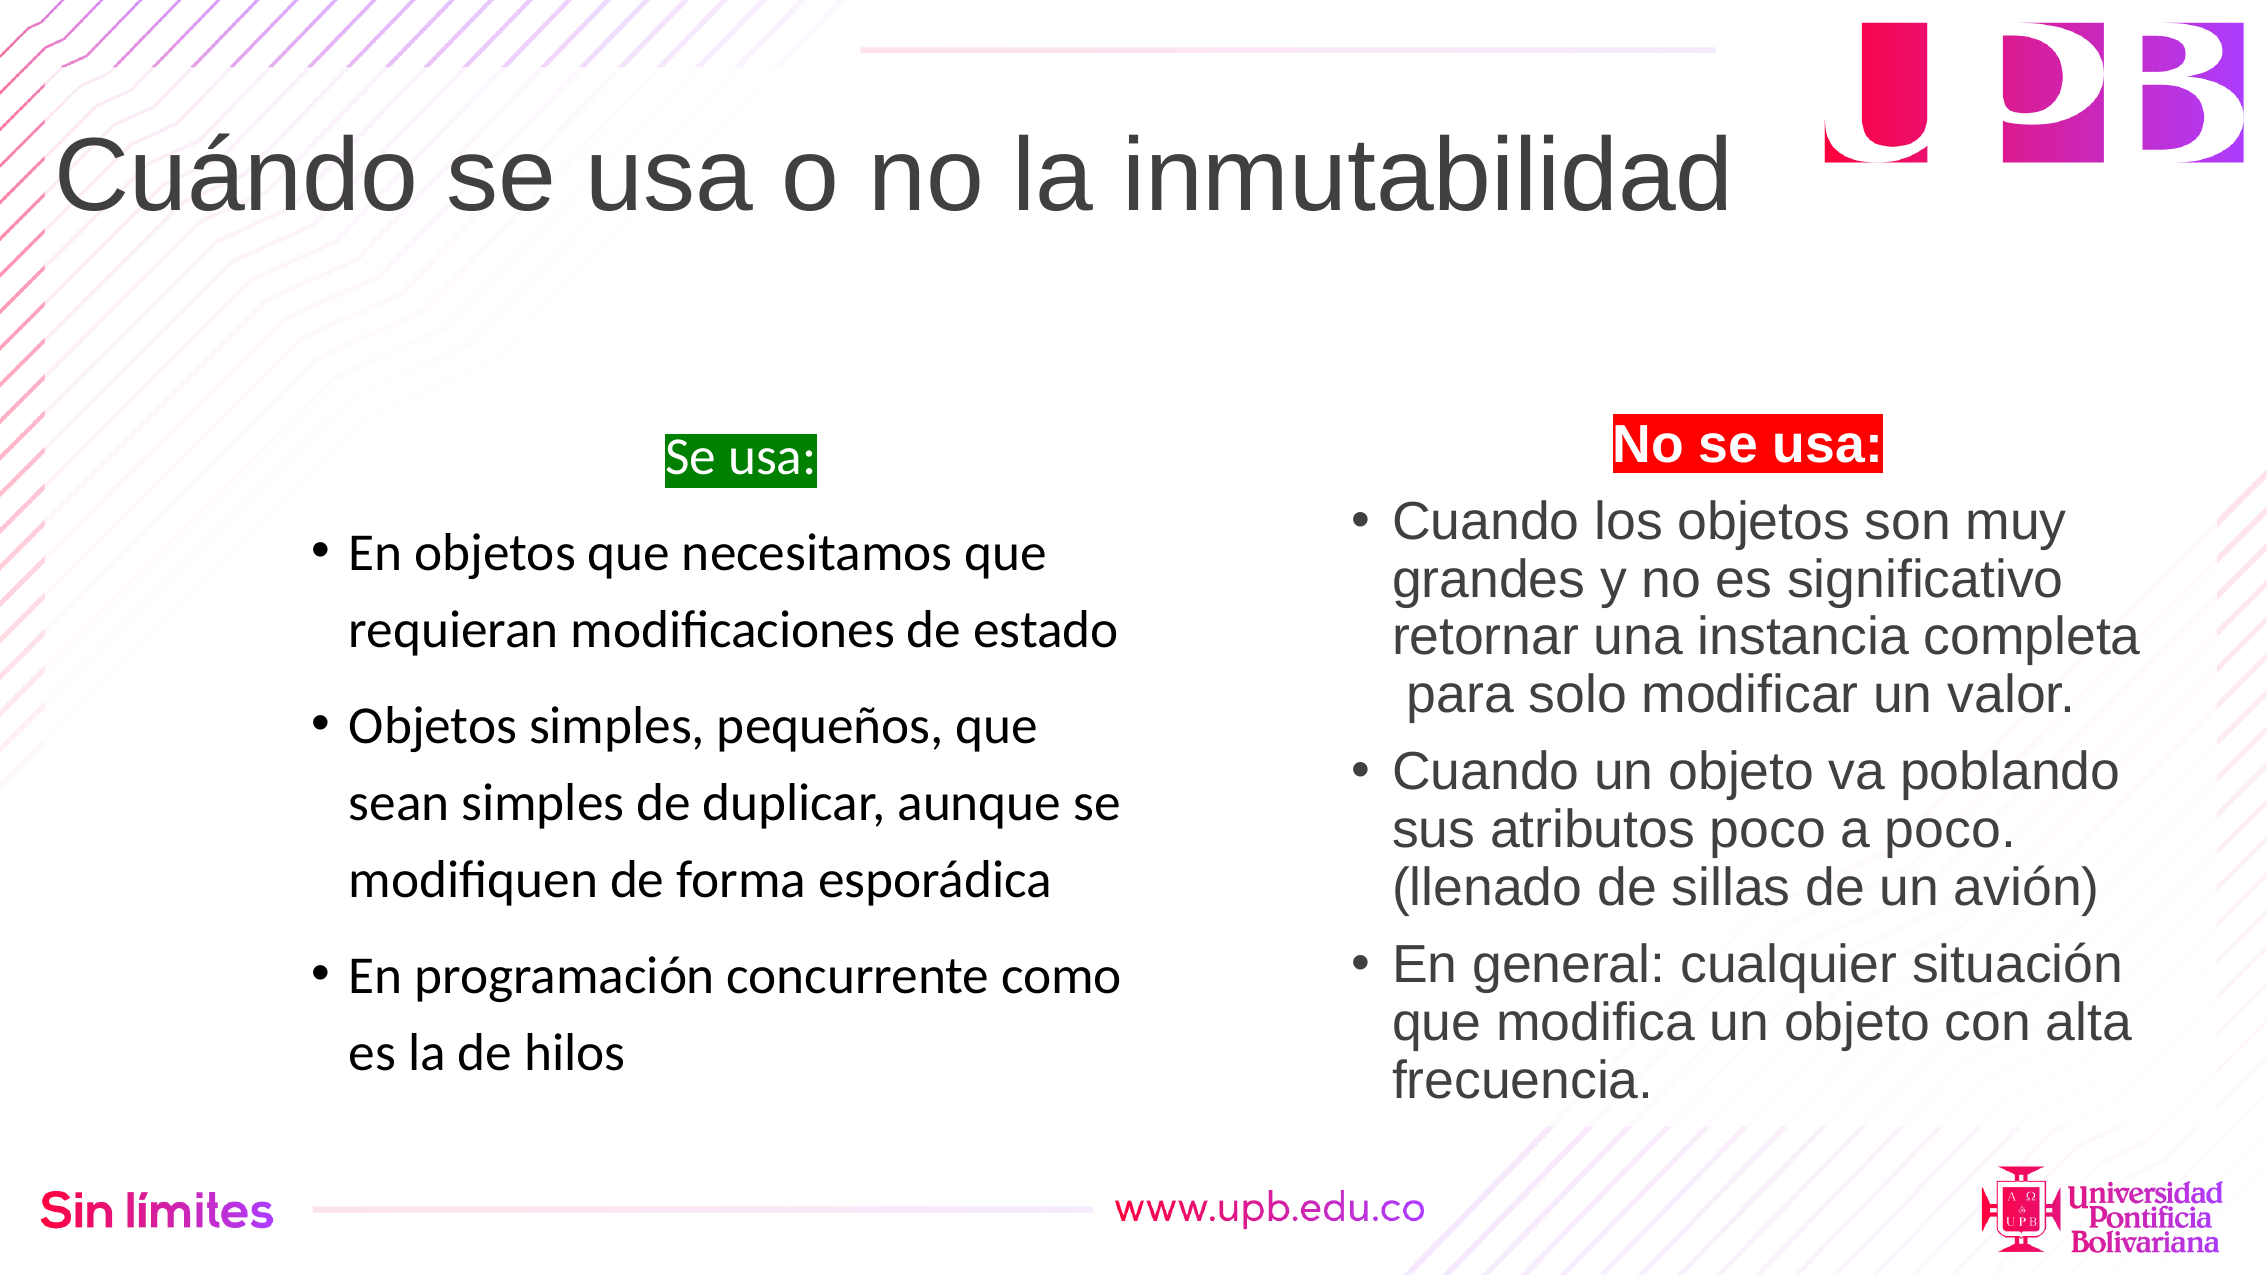

# Cuándo se usa o no la inmutabilidad
Se usa:
En objetos que necesitamos que requieran modificaciones de estado
Objetos simples, pequeños, que sean simples de duplicar, aunque se modifiquen de forma esporádica
En programación concurrente como es la de hilos
No se usa:
Cuando los objetos son muy grandes y no es significativo retornar una instancia completa  para solo modificar un valor.
Cuando un objeto va poblando sus atributos poco a poco. (llenado de sillas de un avión)
En general: cualquier situación que modifica un objeto con alta frecuencia.